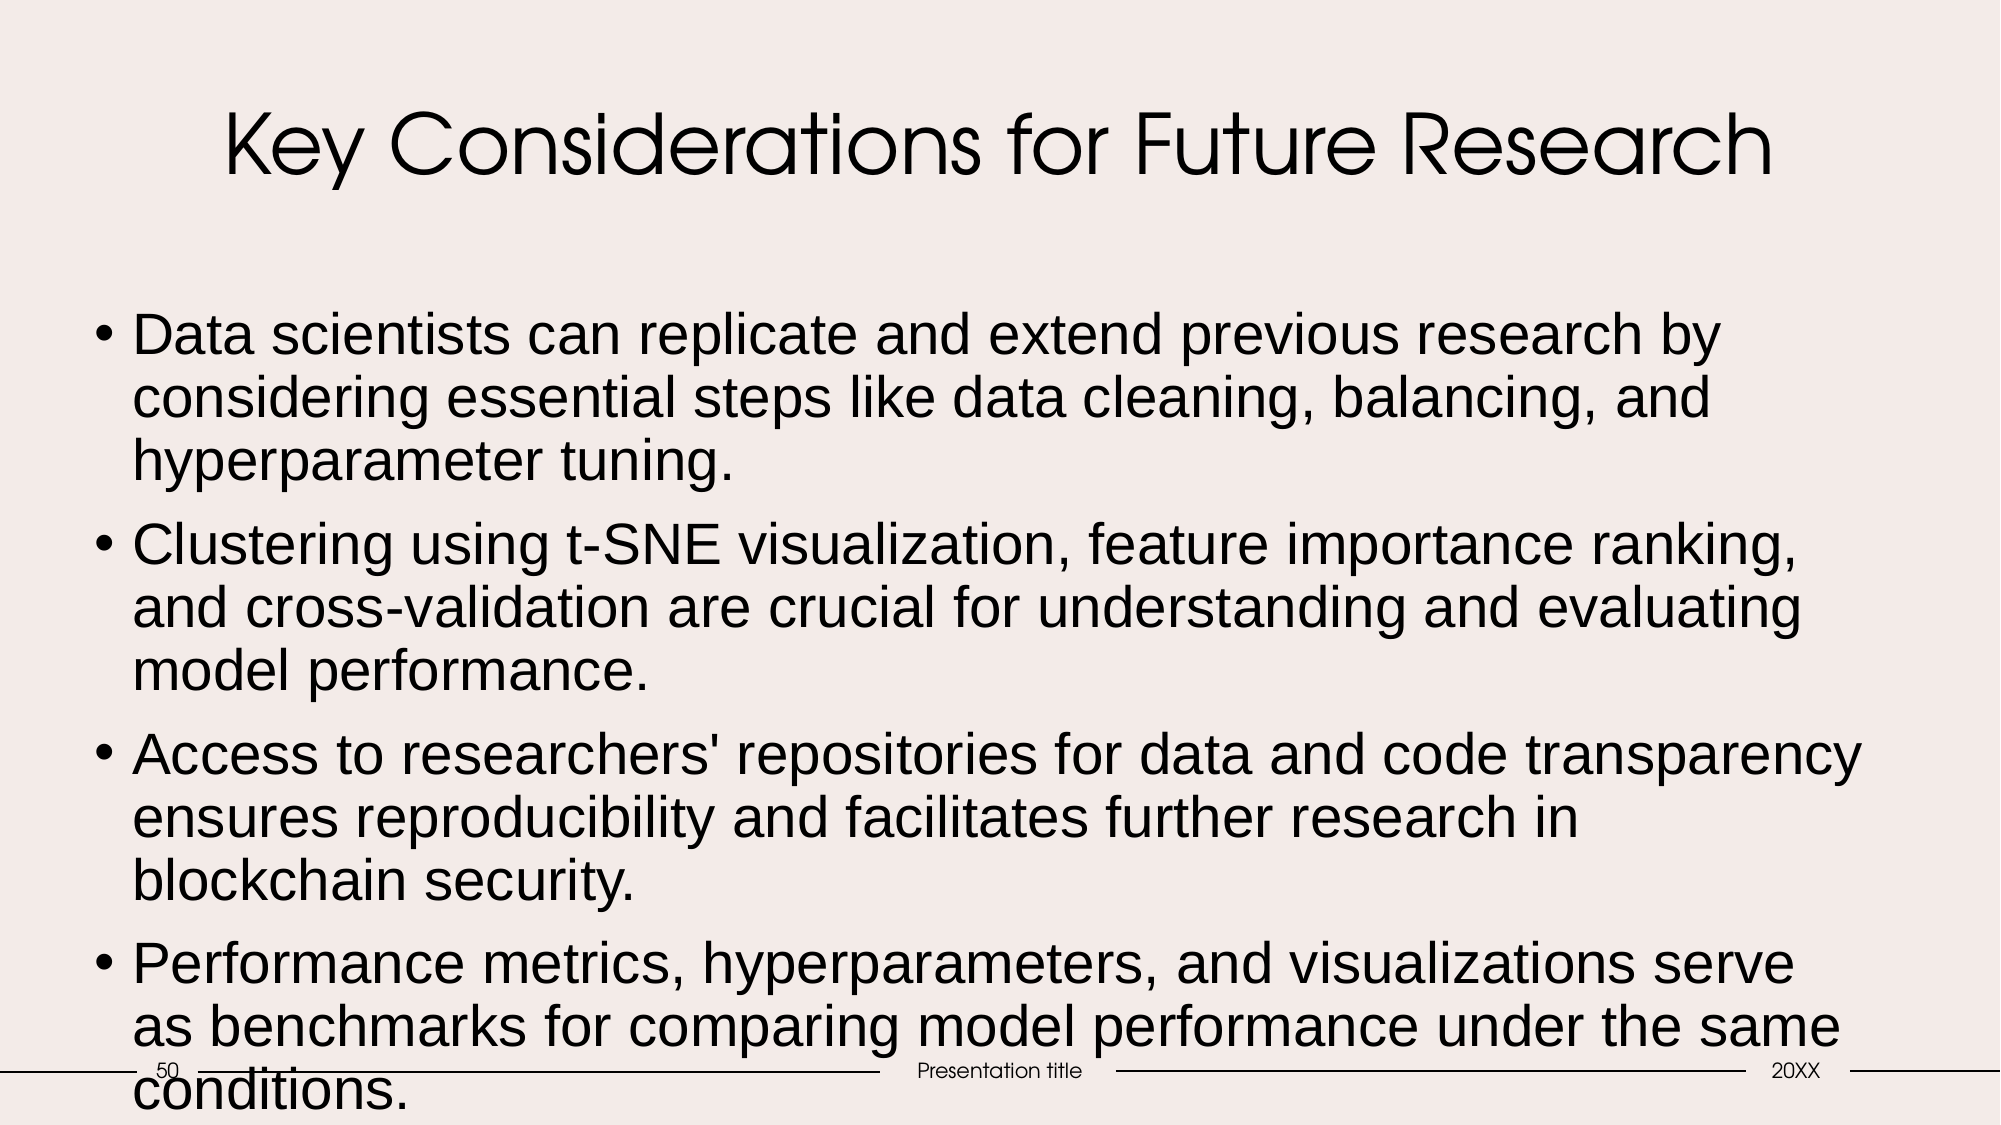

# Key Considerations for Future Research
Data scientists can replicate and extend previous research by considering essential steps like data cleaning, balancing, and hyperparameter tuning.
Clustering using t-SNE visualization, feature importance ranking, and cross-validation are crucial for understanding and evaluating model performance.
Access to researchers' repositories for data and code transparency ensures reproducibility and facilitates further research in blockchain security.
Performance metrics, hyperparameters, and visualizations serve as benchmarks for comparing model performance under the same conditions.

50
Presentation title
20XX